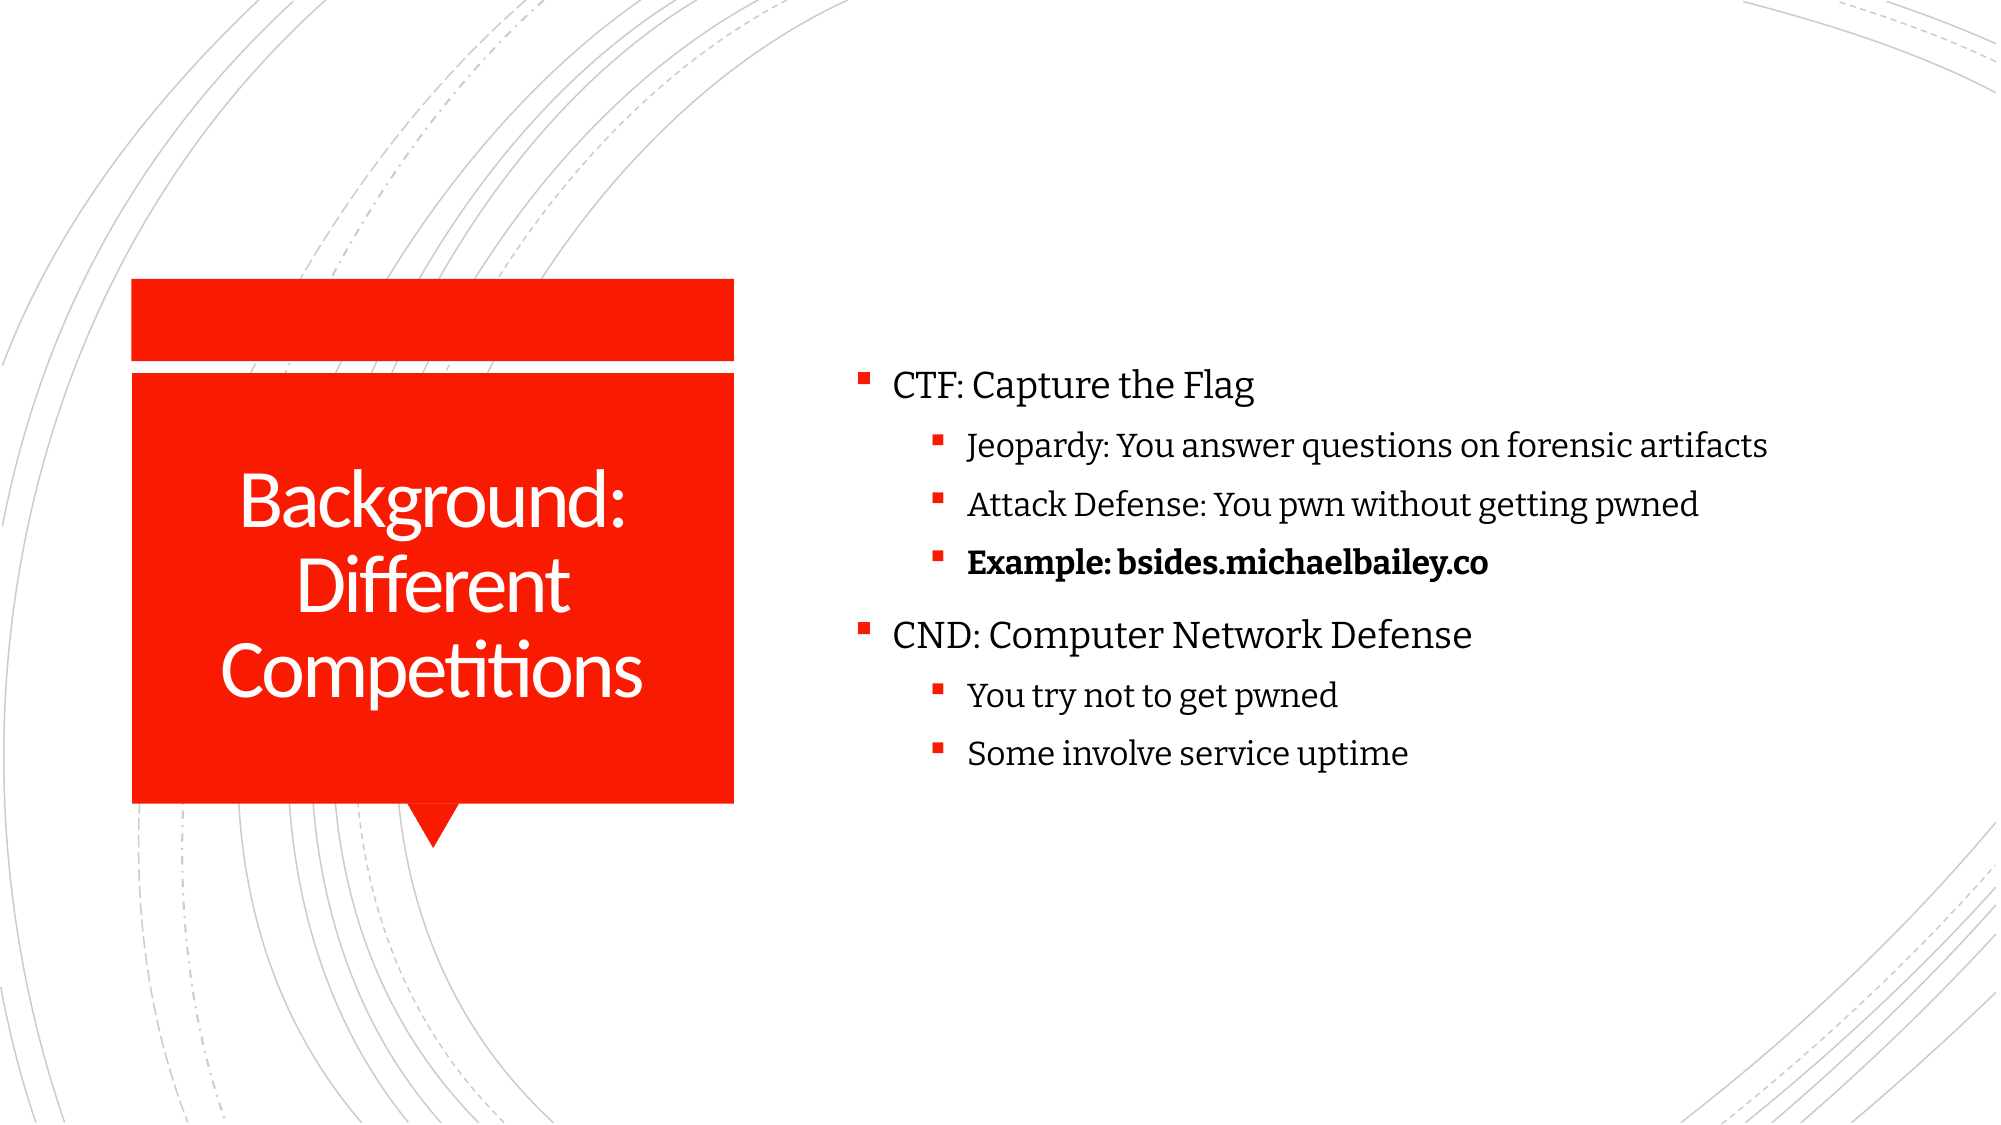

CTF: Capture the Flag
Jeopardy: You answer questions on forensic artifacts
Attack Defense: You pwn without getting pwned
Example: bsides.michaelbailey.co
CND: Computer Network Defense
You try not to get pwned
Some involve service uptime
# Background: Different Competitions